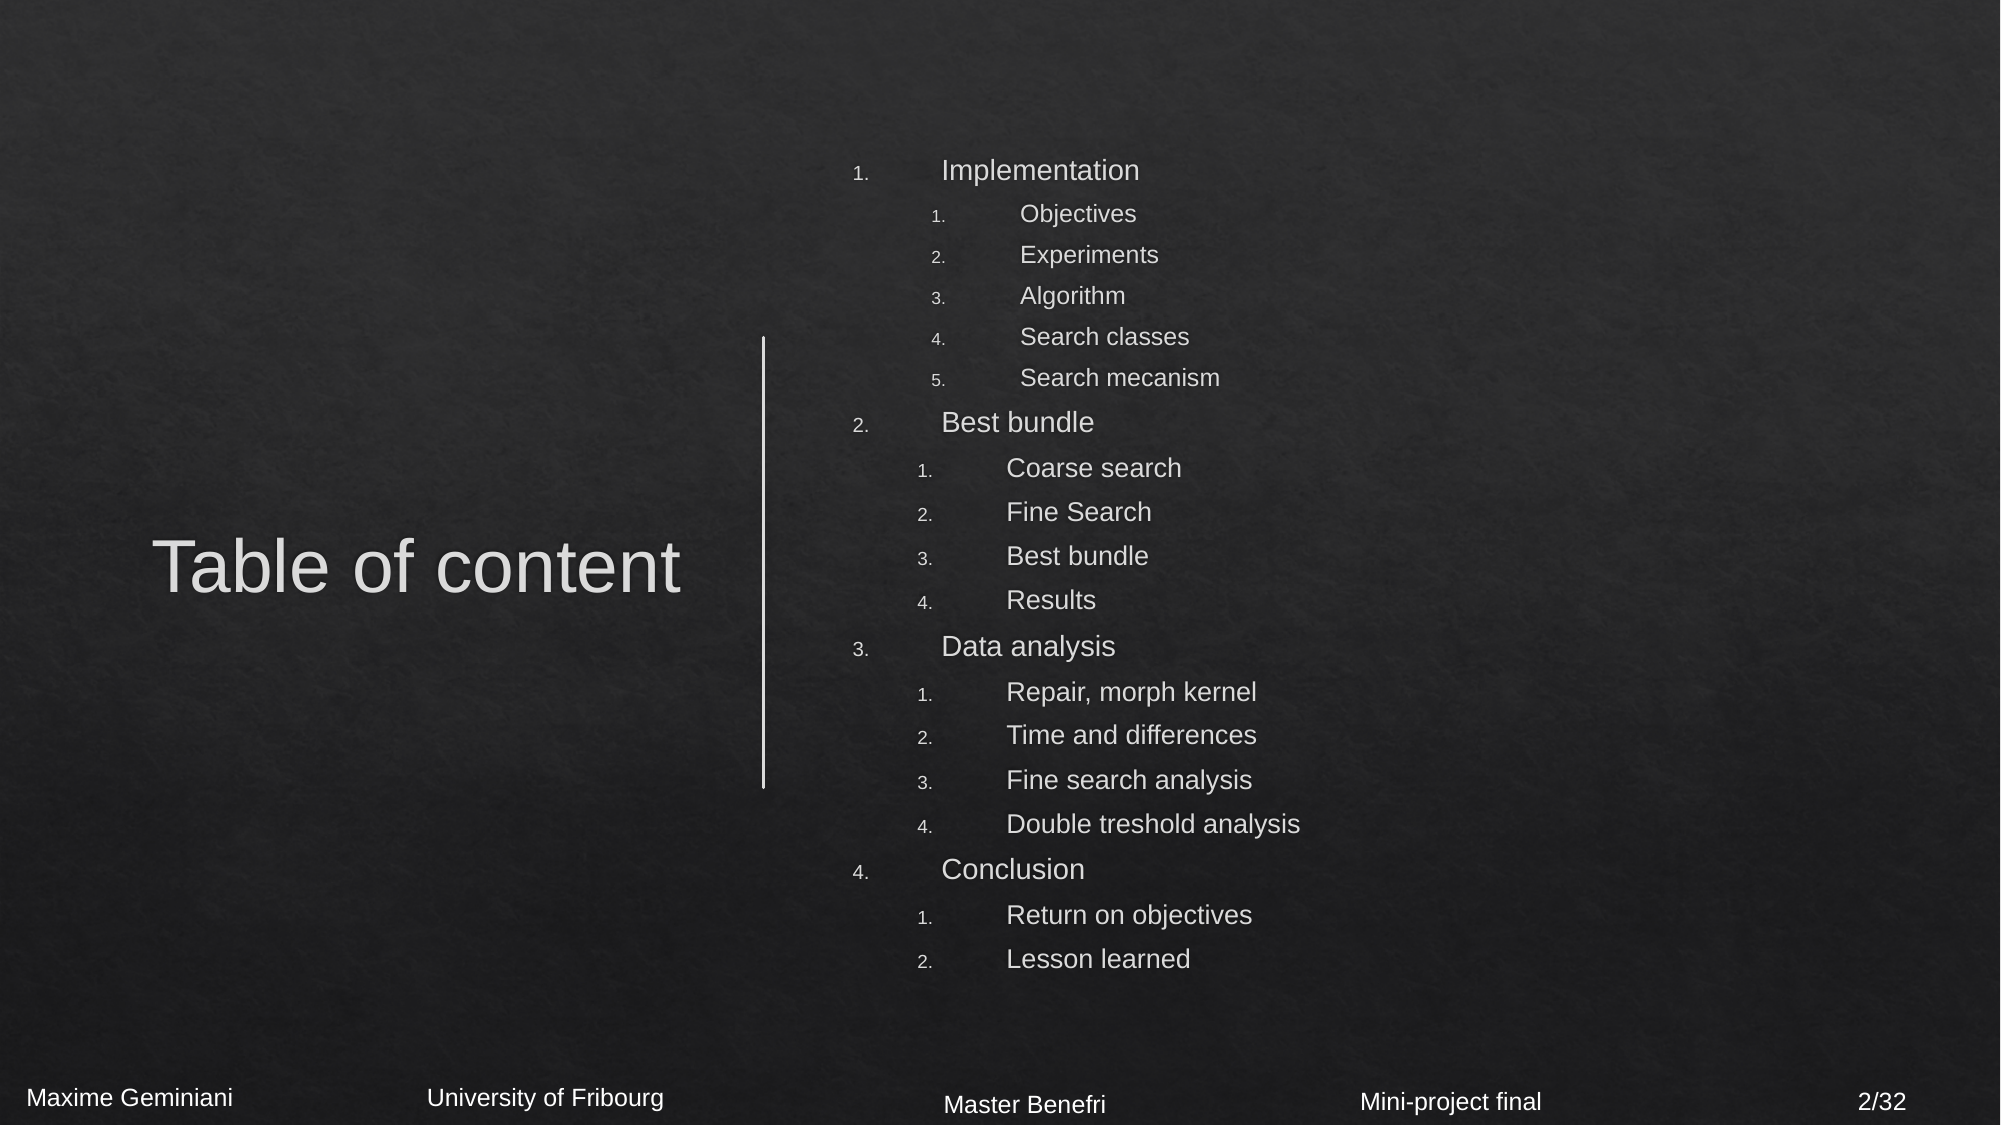

Implementation
Objectives
Experiments
Algorithm
Search classes
Search mecanism
Best bundle
Coarse search
Fine Search
Best bundle
Results
Data analysis
Repair, morph kernel
Time and differences
Fine search analysis
Double treshold analysis
Conclusion
Return on objectives
Lesson learned
# Table of content
Maxime Geminiani
University of Fribourg
2/32
Mini-project final
Master Benefri